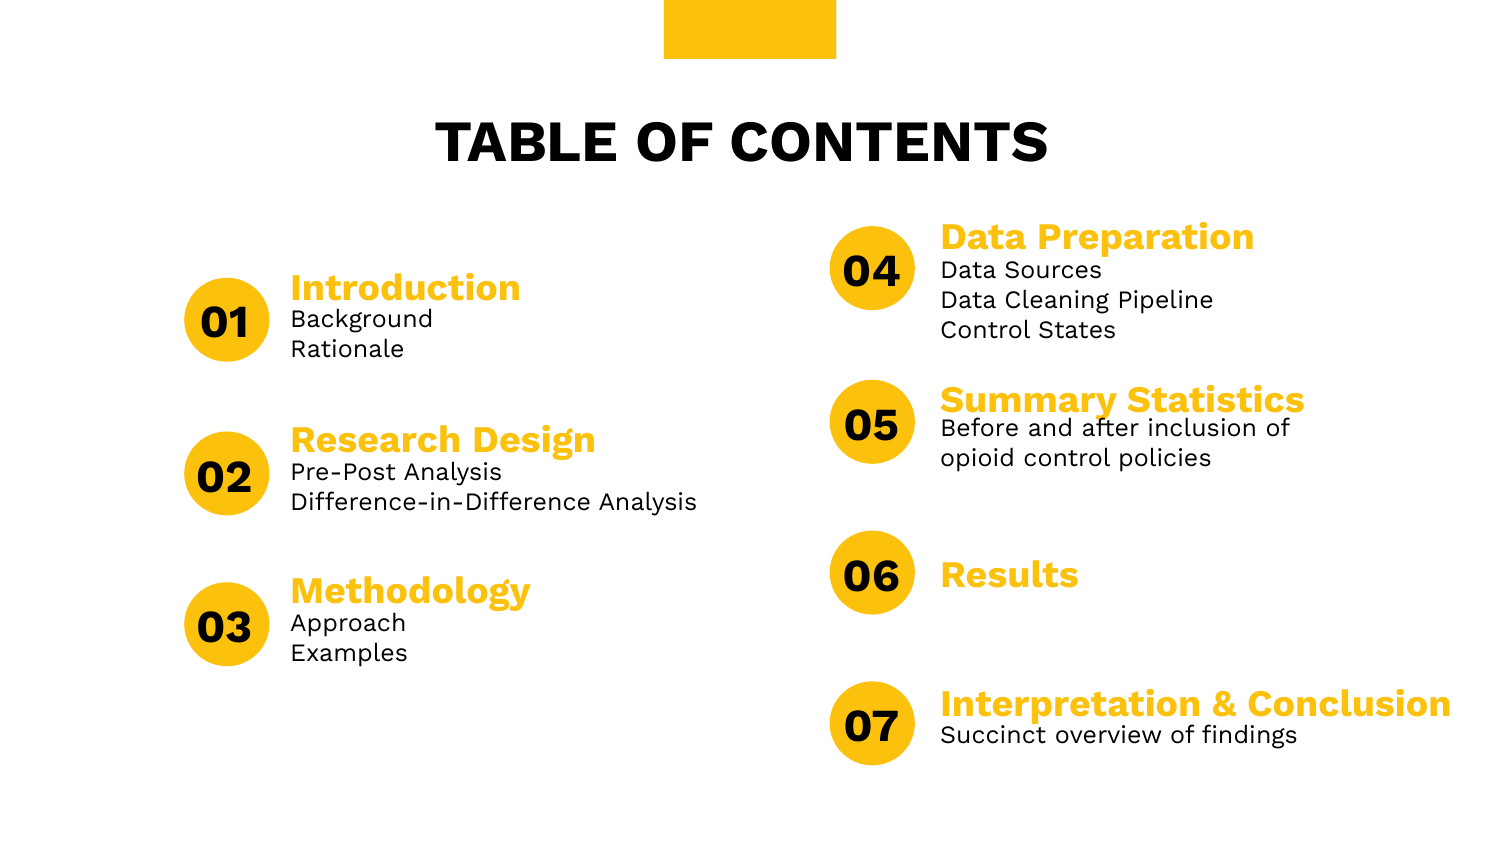

# TABLE OF CONTENTS
Data Preparation

Data Sources
Data Cleaning Pipeline
Control States

Introduction
04

Background
Rationale
01
Summary Statistics

05
Research Design
Before and after inclusion of opioid control policies

Pre-Post Analysis
Difference-in-Difference Analysis

02
Results

06
Methodology

03
Approach
Examples
Interpretation & Conclusion

07
Succinct overview of findings